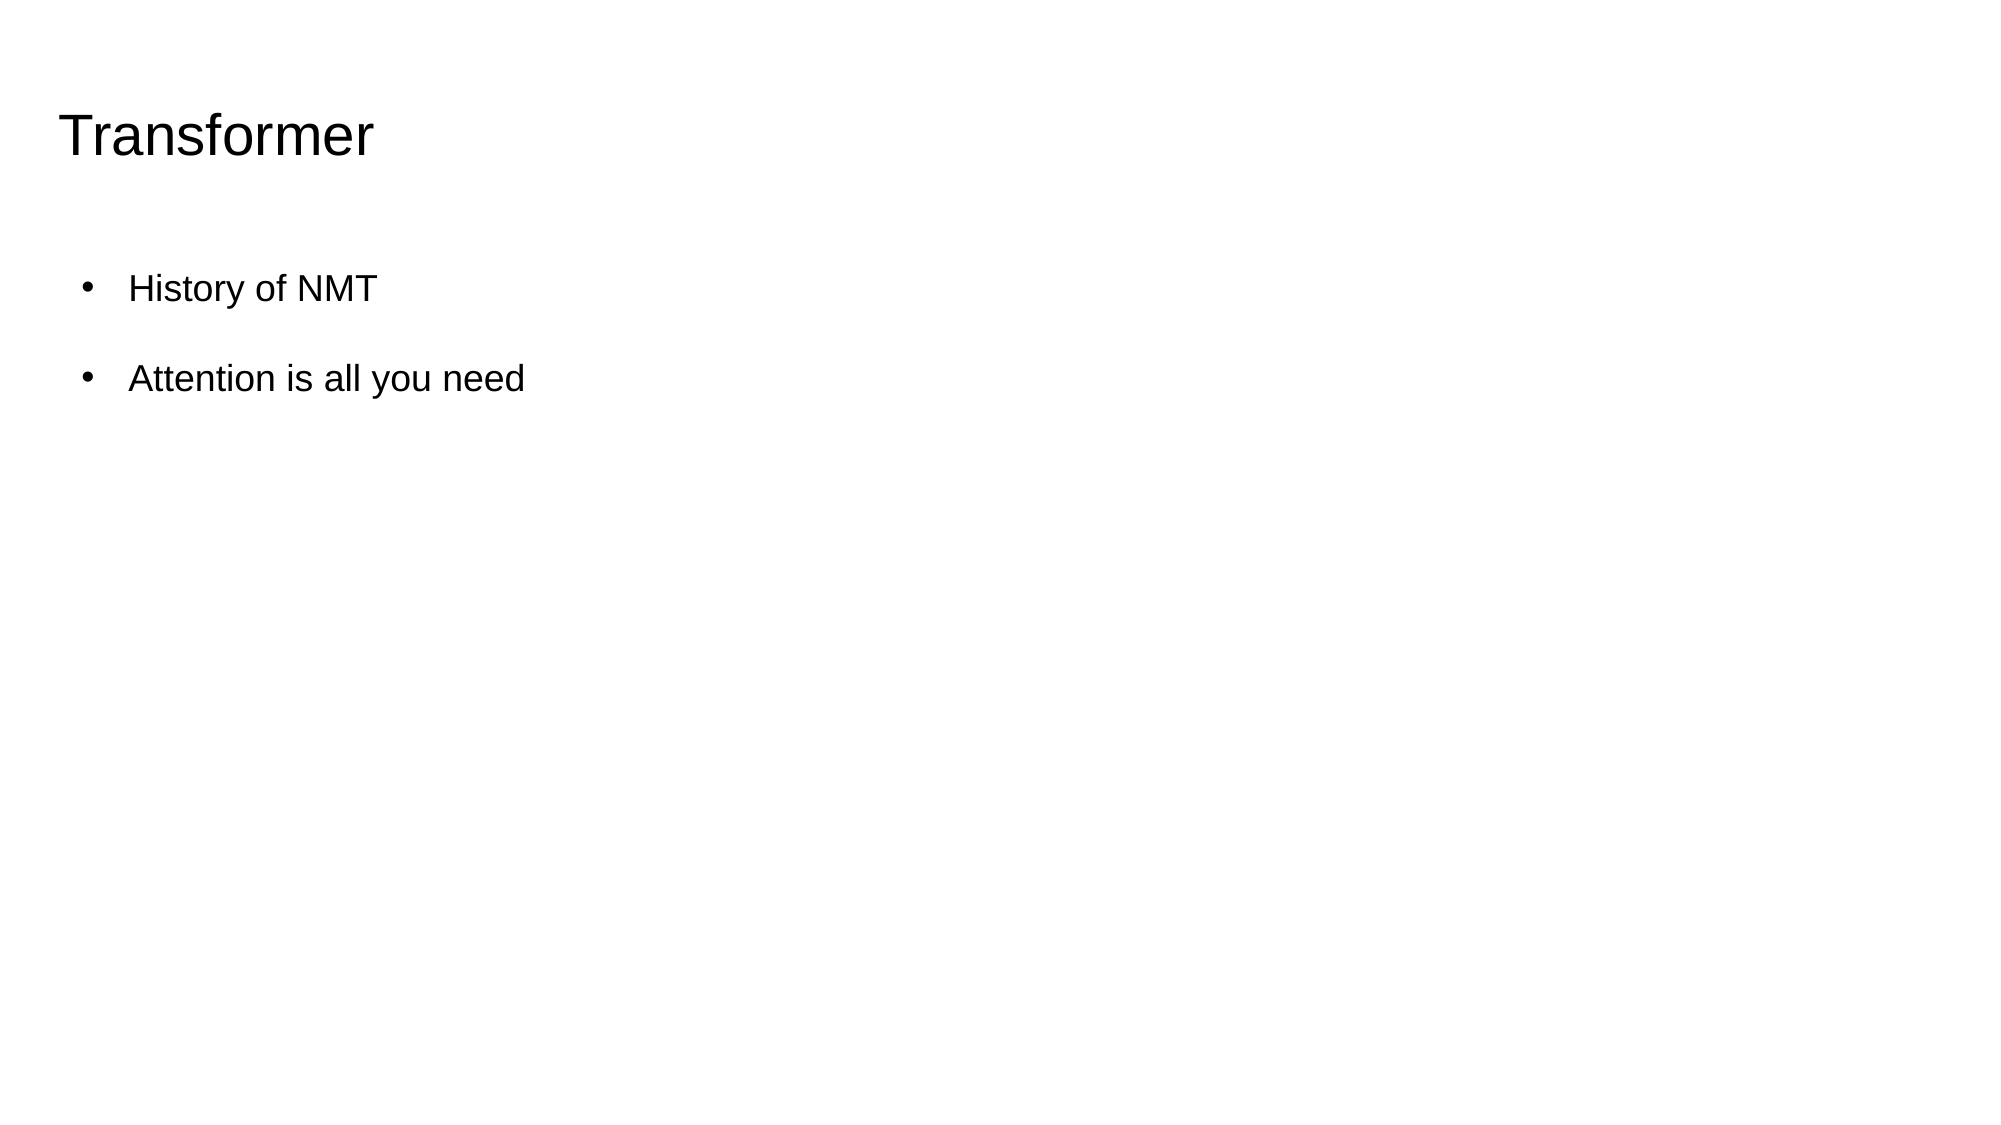

Transformer
History of NMT
Attention is all you need